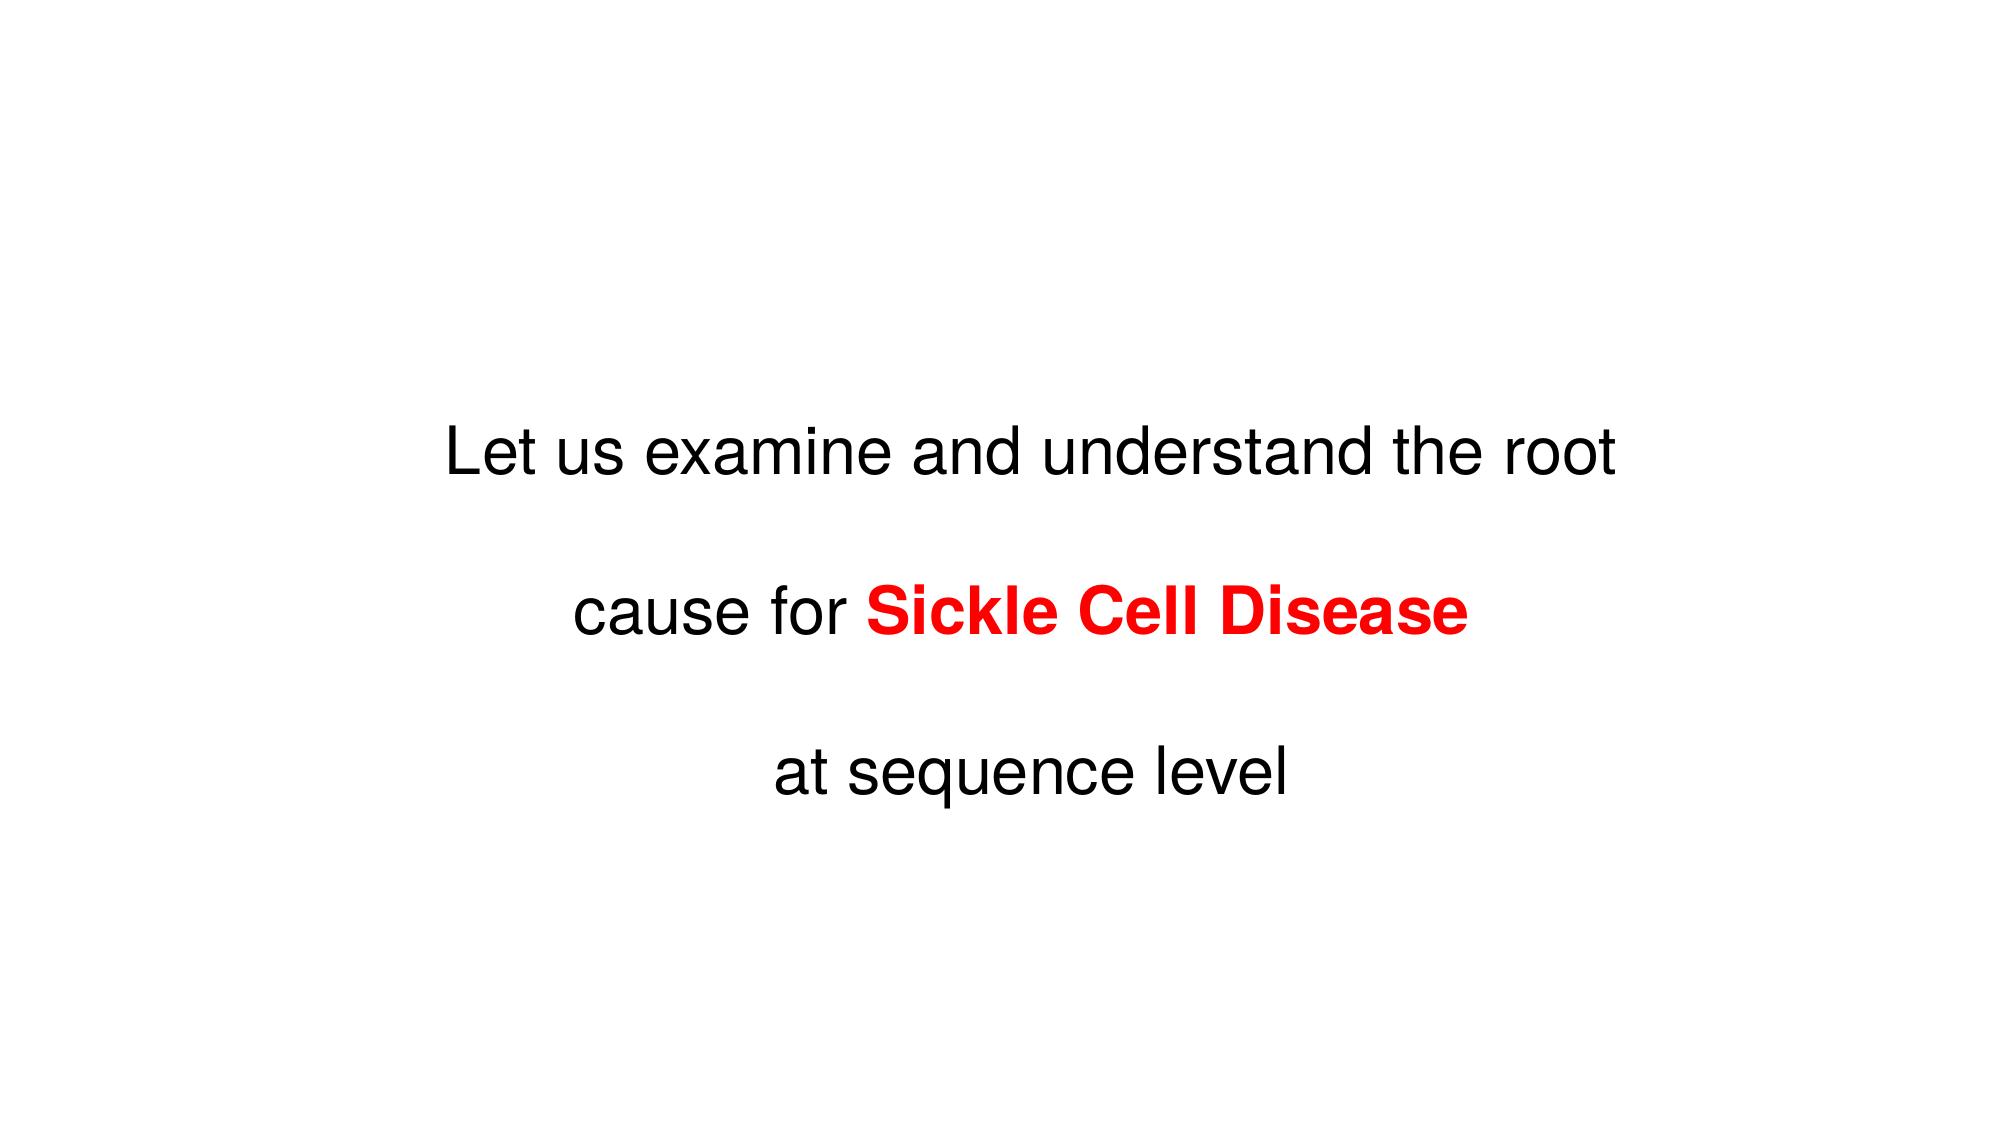

Let us examine and understand the root cause for Sickle Cell Disease
at sequence level